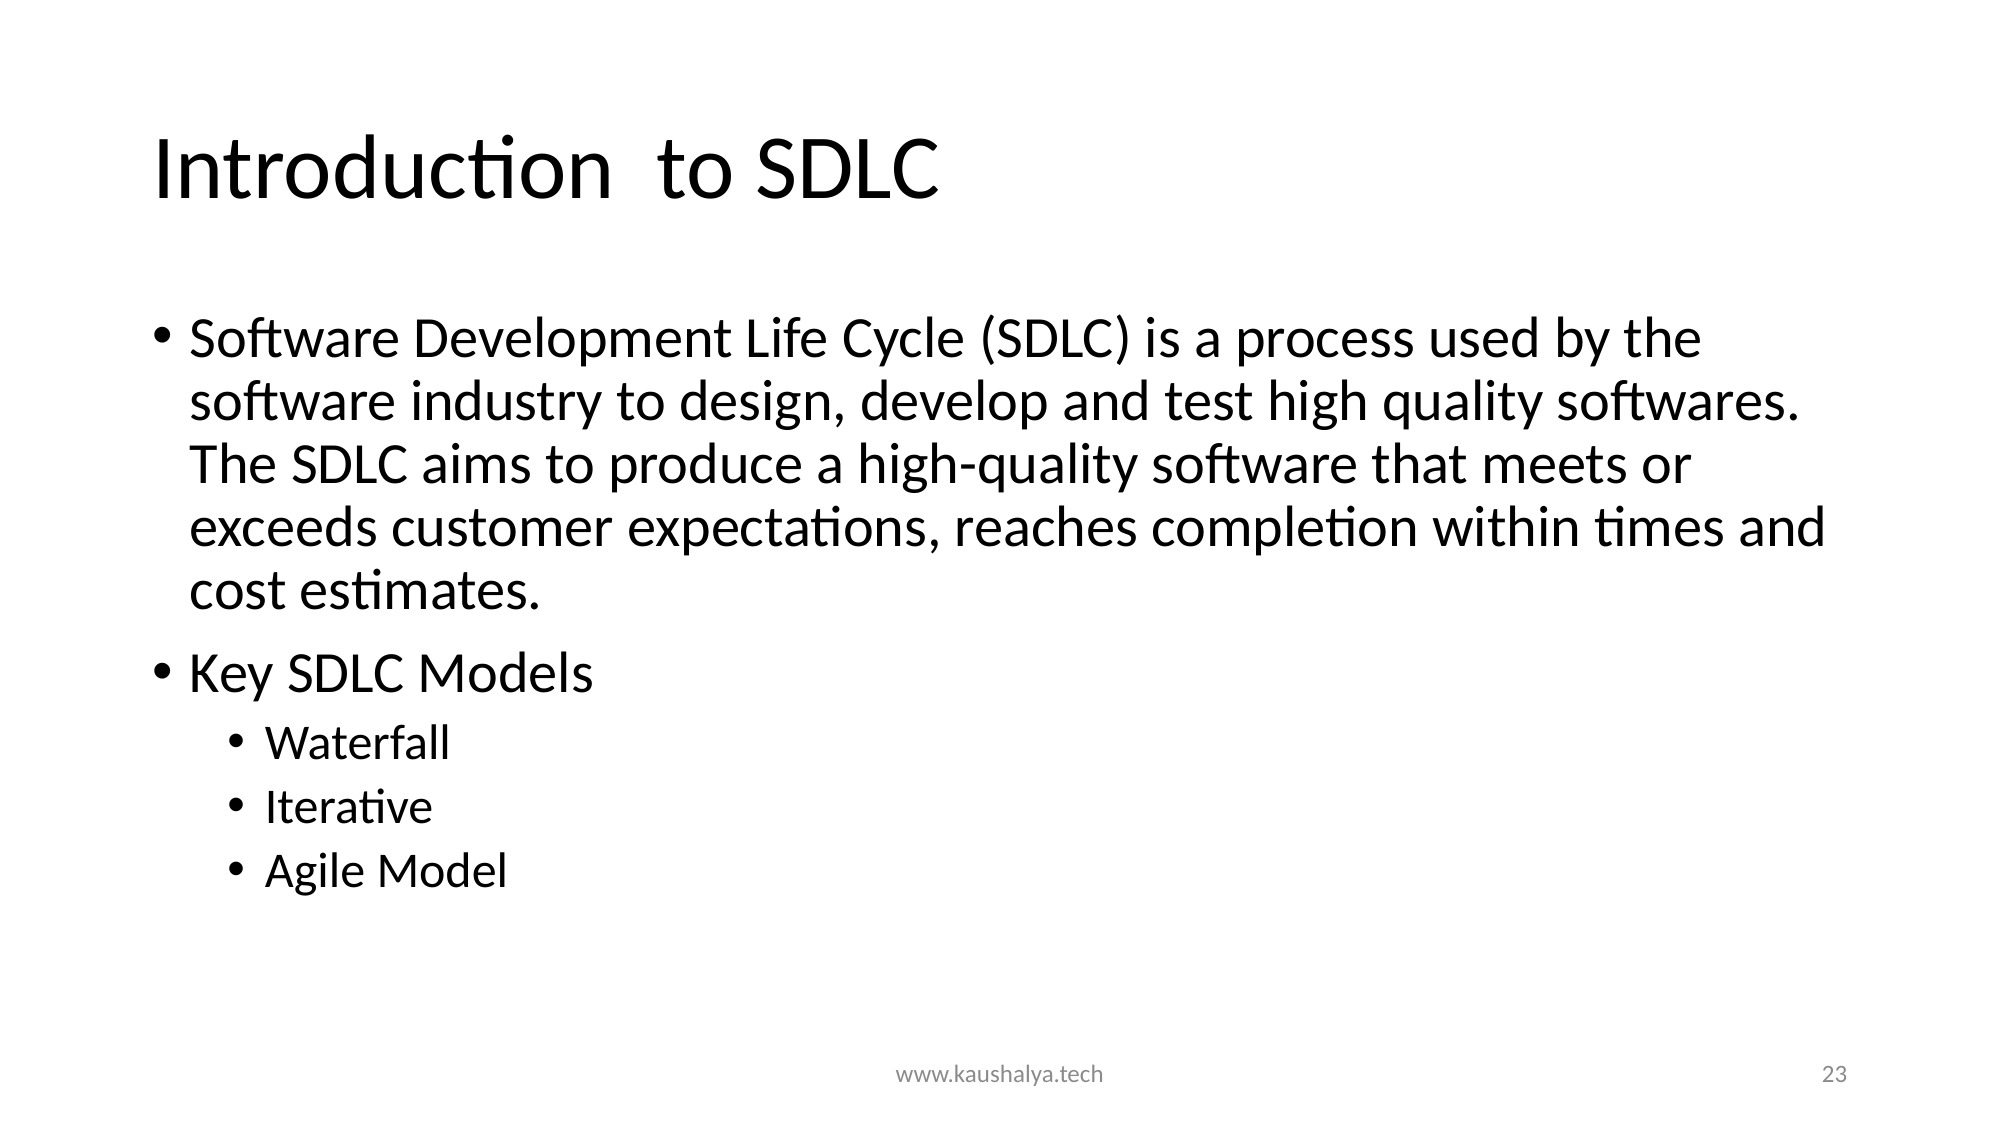

# Introduction  to SDLC
Software Development Life Cycle (SDLC) is a process used by the software industry to design, develop and test high quality softwares. The SDLC aims to produce a high-quality software that meets or exceeds customer expectations, reaches completion within times and cost estimates.
Key SDLC Models
Waterfall
Iterative
Agile Model

www.kaushalya.tech
23